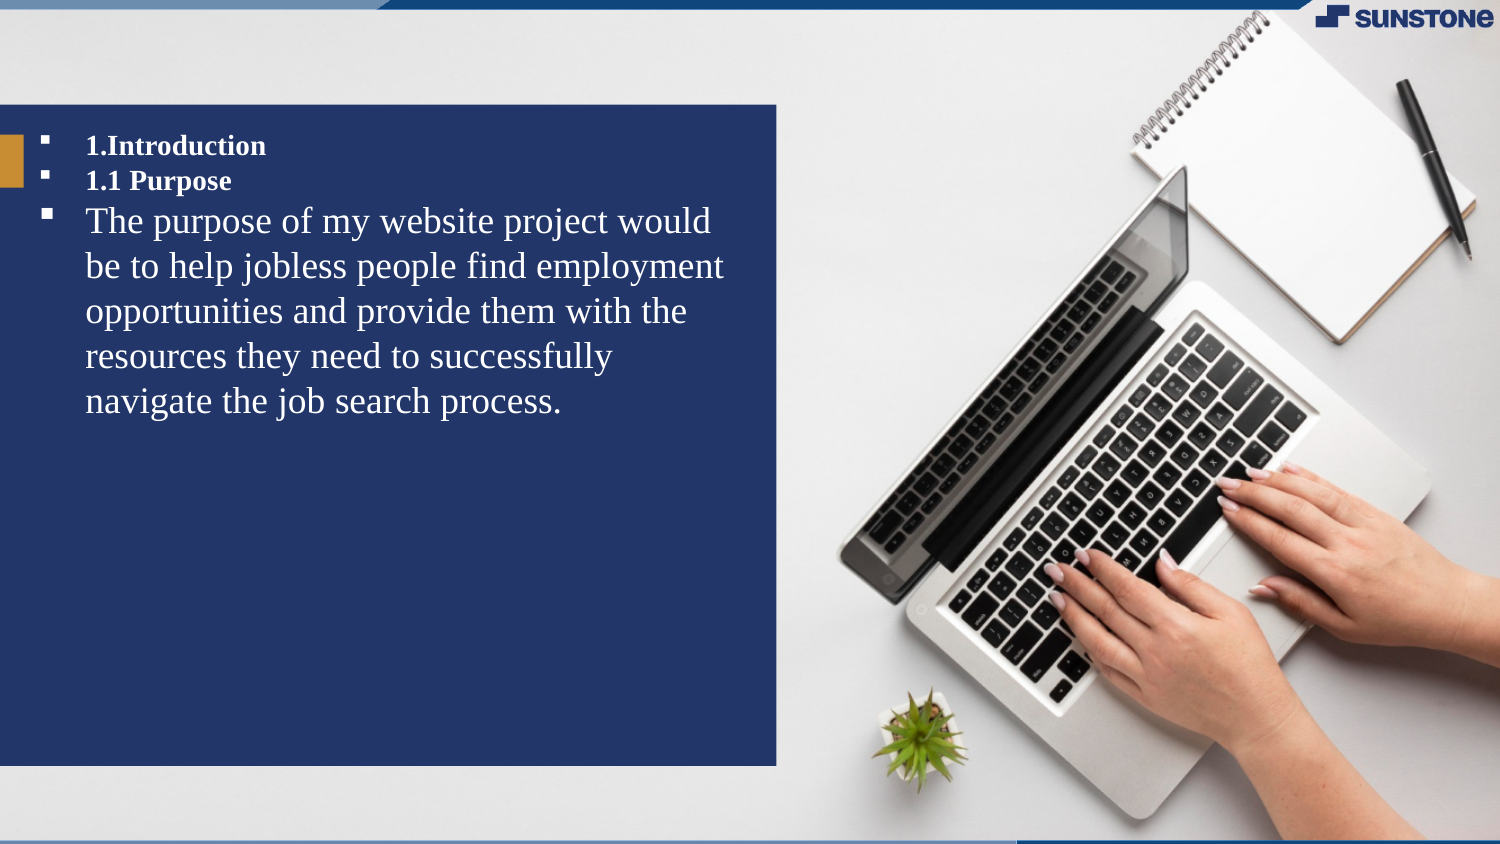

1.Introduction
1.1 Purpose
The purpose of my website project would be to help jobless people find employment opportunities and provide them with the resources they need to successfully navigate the job search process.